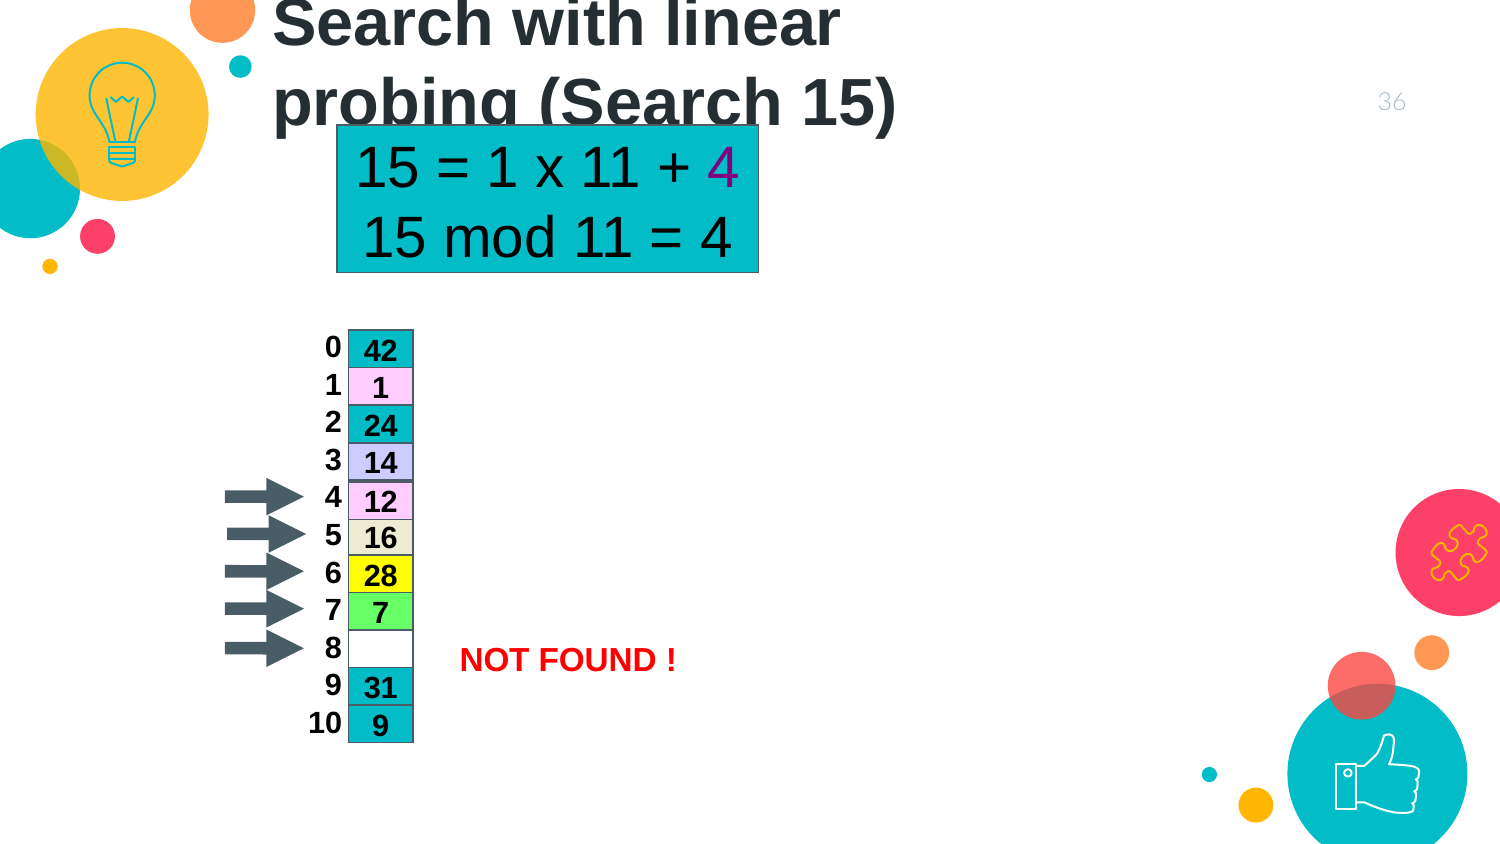

Search with linear probing (Search 15)
36
15 = 1 x 11 + 4
15 mod 11 = 4
0
1
2
3
4
5
6
7
8
9
10

42
1
24
14
12
16
28
7
31
9

NOT FOUND !